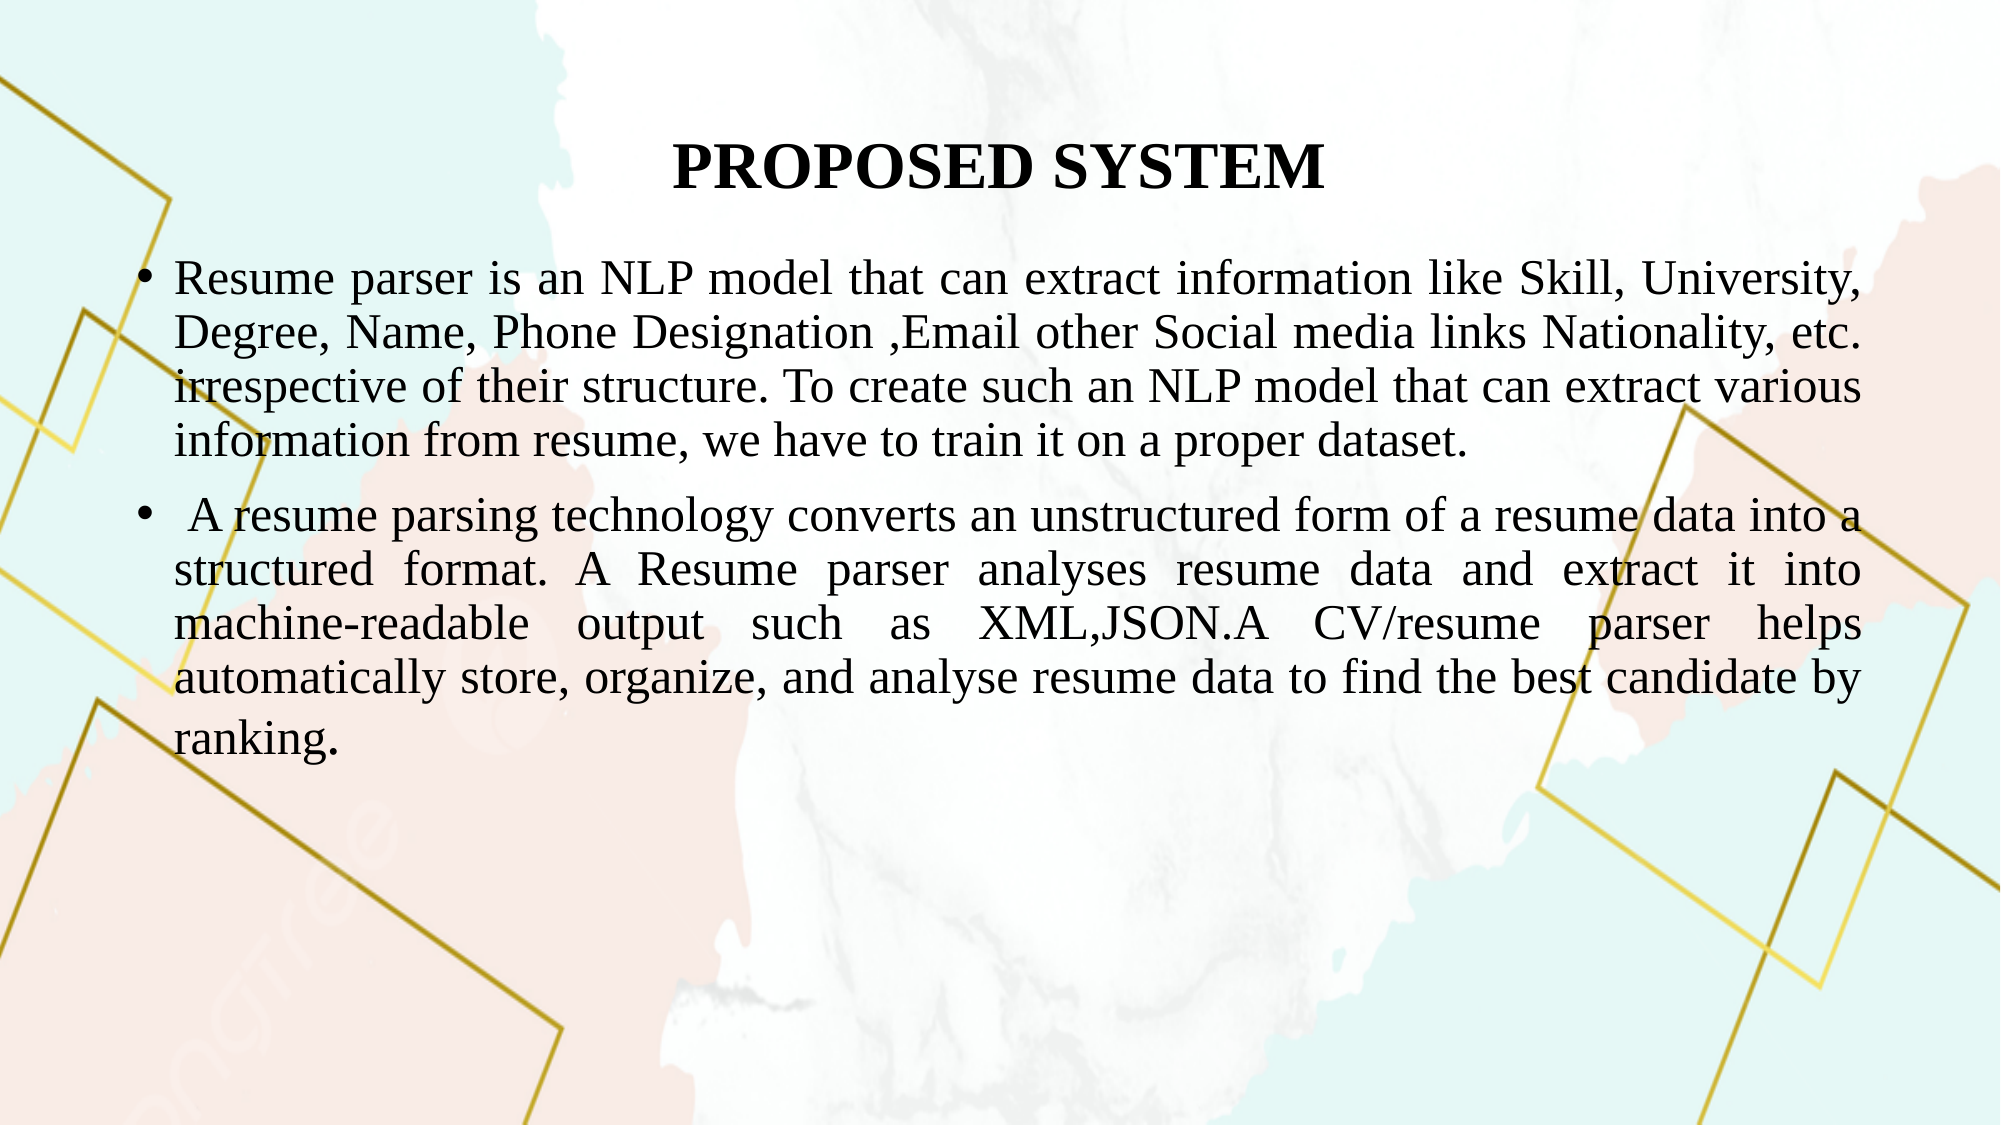

# PROPOSED SYSTEM
Resume parser is an NLP model that can extract information like Skill, University, Degree, Name, Phone Designation ,Email other Social media links Nationality, etc. irrespective of their structure. To create such an NLP model that can extract various information from resume, we have to train it on a proper dataset.
 A resume parsing technology converts an unstructured form of a resume data into a structured format. A Resume parser analyses resume data and extract it into machine-readable output such as XML,JSON.A CV/resume parser helps automatically store, organize, and analyse resume data to find the best candidate by ranking.